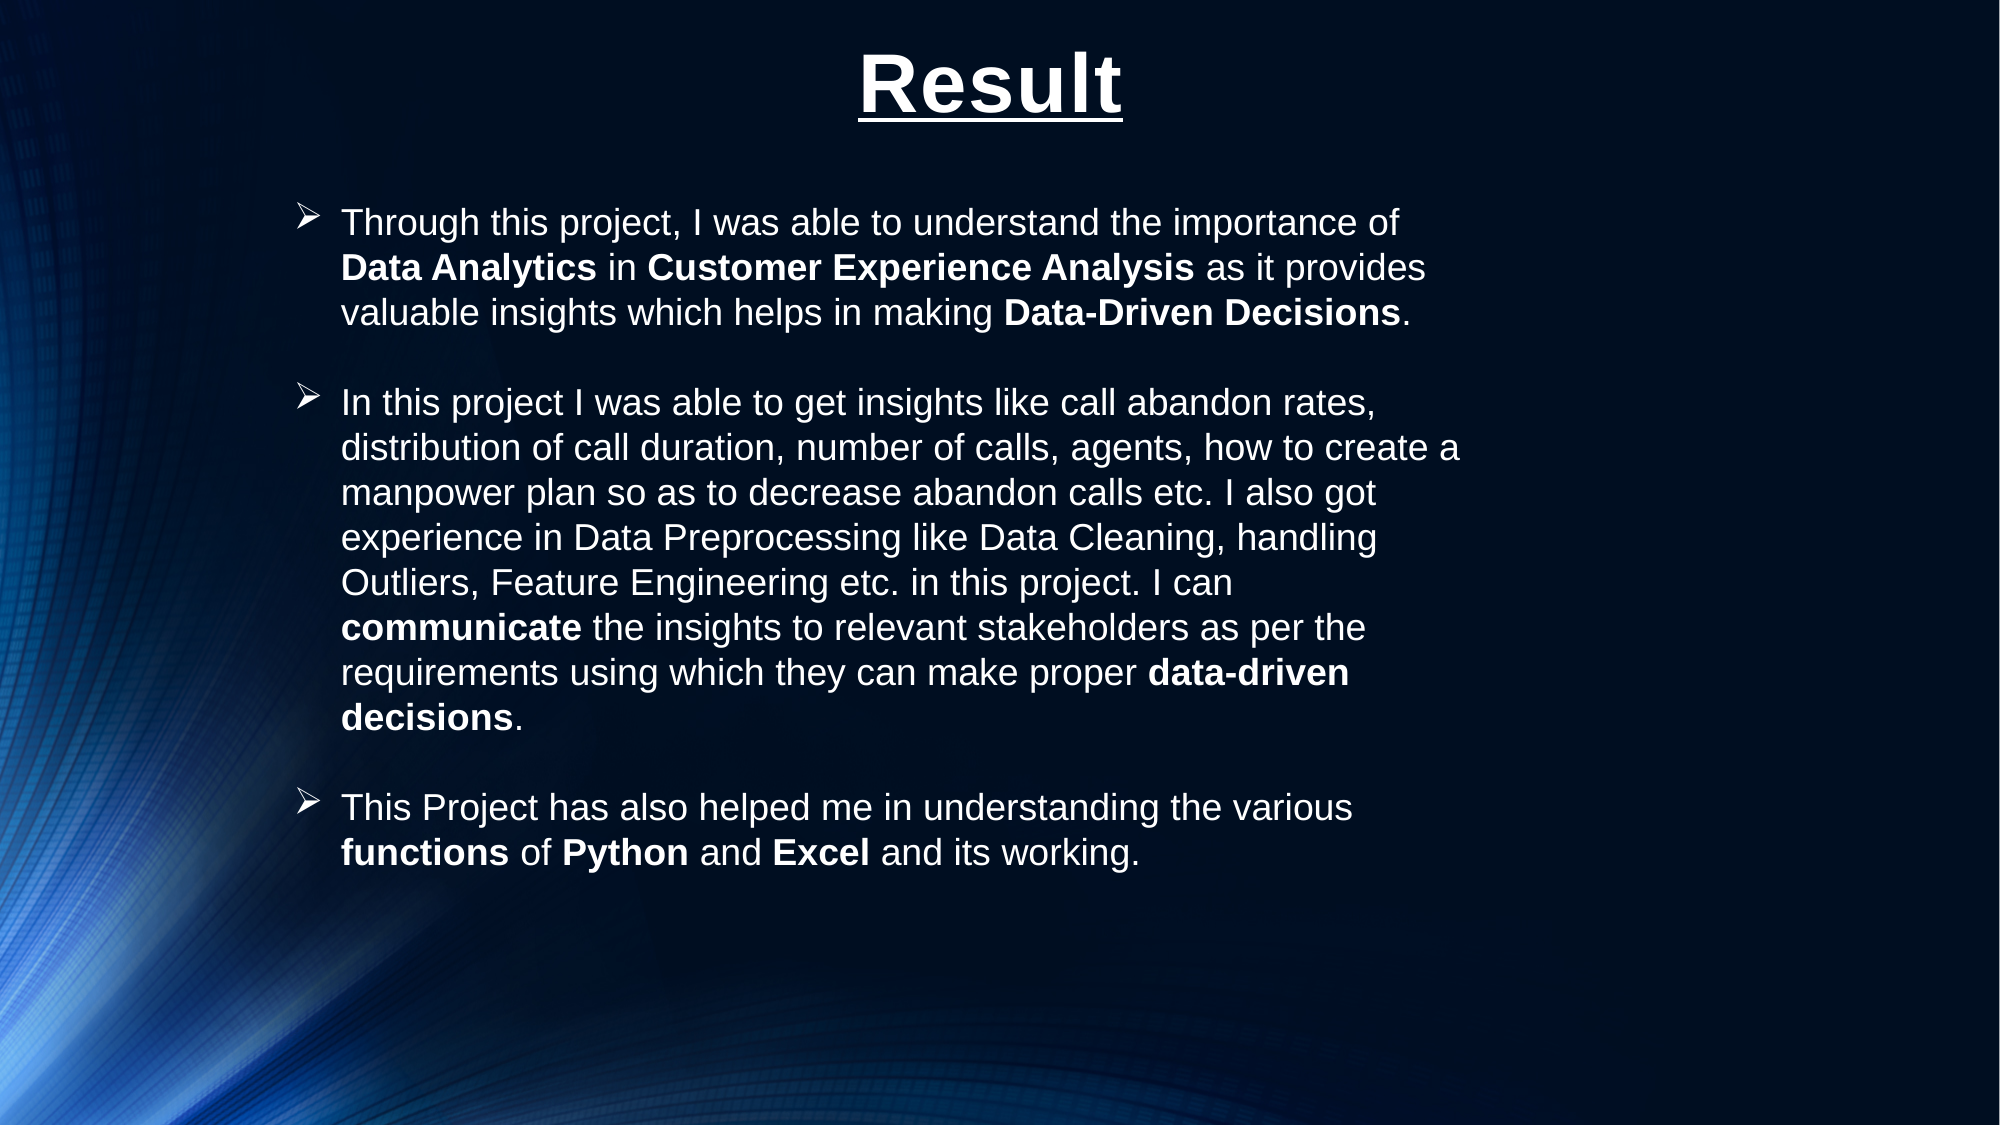

# Result
Through this project, I was able to understand the importance of Data Analytics in Customer Experience Analysis as it provides valuable insights which helps in making Data-Driven Decisions.

In this project I was able to get insights like call abandon rates, distribution of call duration, number of calls, agents, how to create a manpower plan so as to decrease abandon calls etc. I also got experience in Data Preprocessing like Data Cleaning, handling Outliers, Feature Engineering etc. in this project. I can communicate the insights to relevant stakeholders as per the requirements using which they can make proper data-driven decisions.

This Project has also helped me in understanding the various functions of Python and Excel and its working.